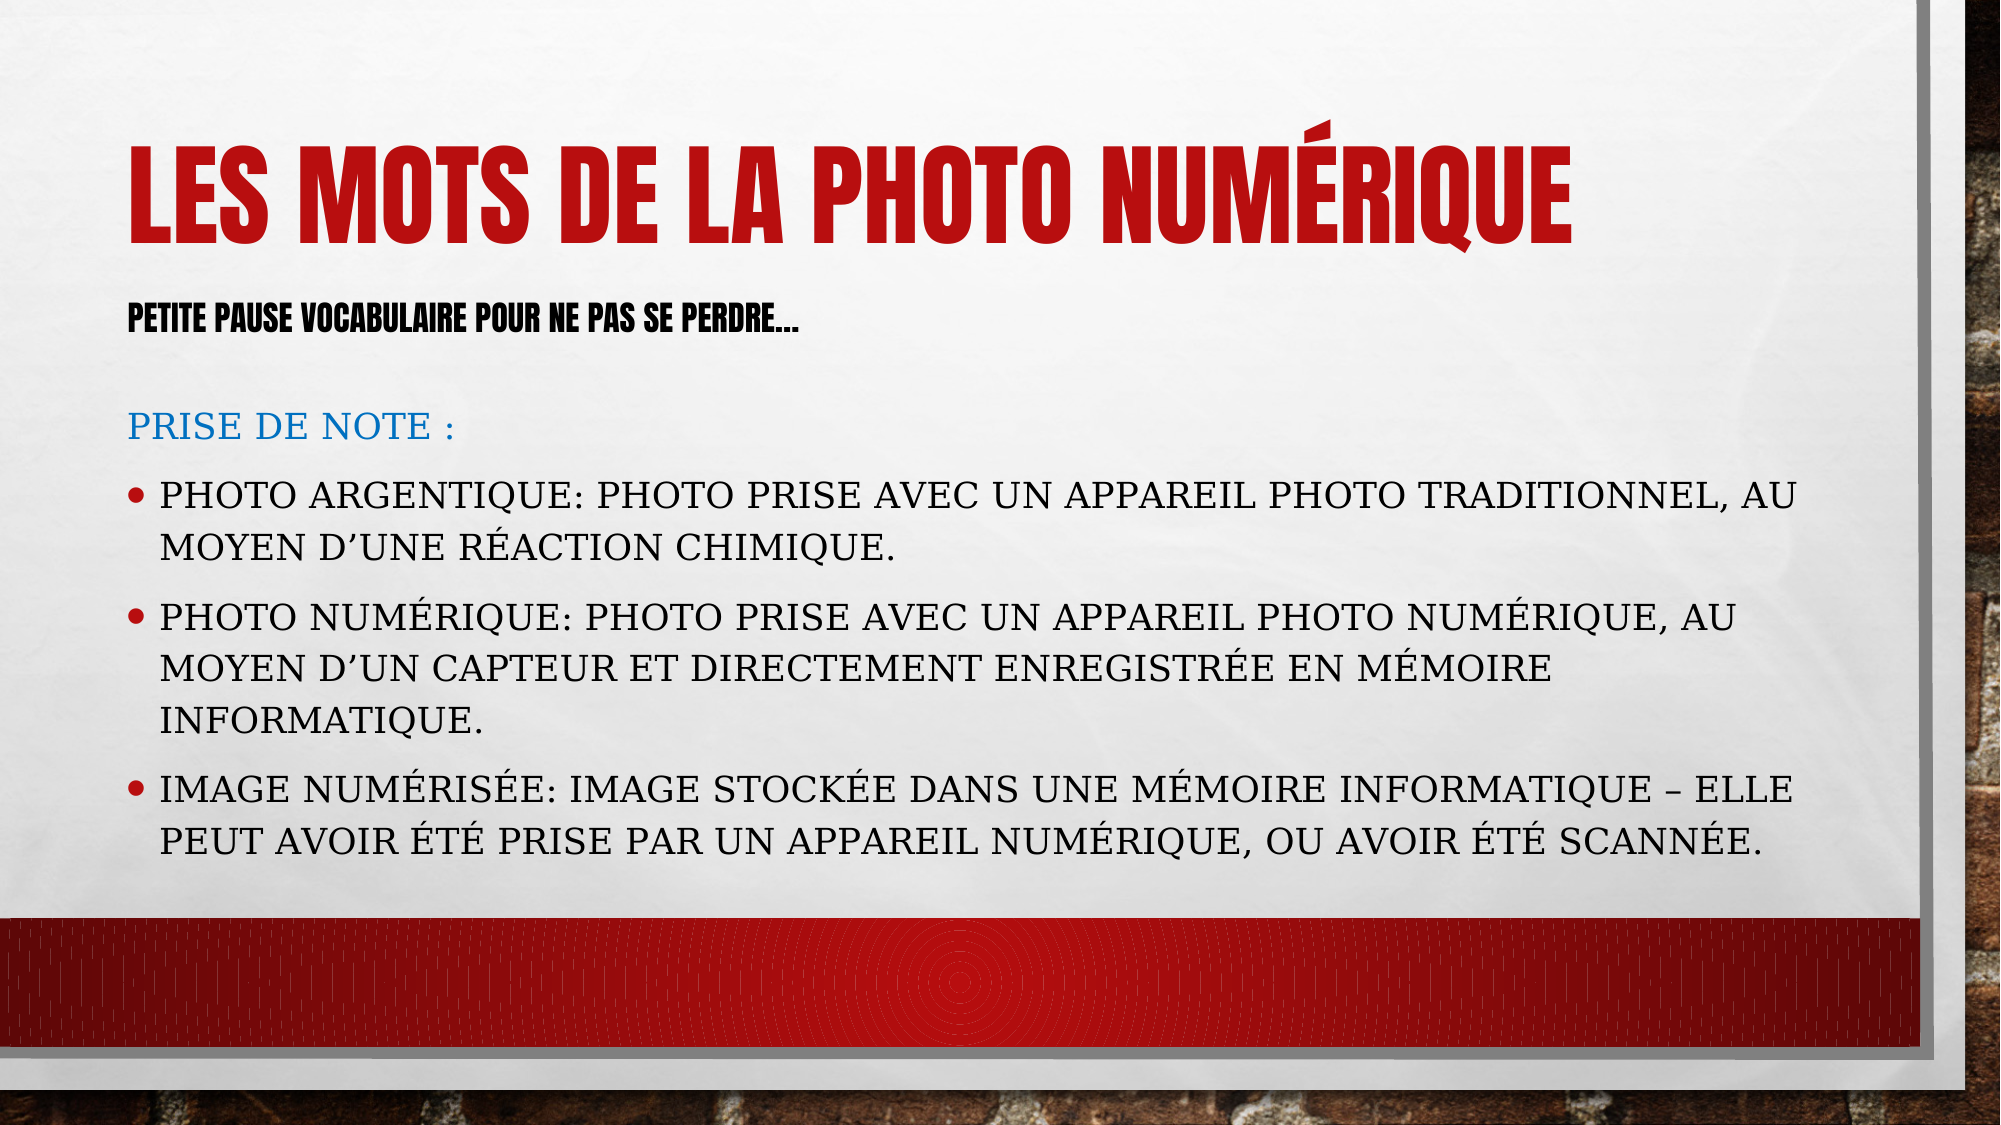

# Les Mots de la photo Numérique
Petite pause vocabulaire pour ne pas se perdre…
Prise de note :
Photo Argentique: photo prise avec un appareil photo traditionnel, au moyen d’une réaction chimique.
Photo numérique: Photo prise avec un appareil photo numérique, au moyen d’un capteur et directement enregistrée en mémoire informatique.
Image Numérisée: image stockée dans une mémoire informatique – elle peut avoir été prise par un appareil numérique, ou avoir été scannée.